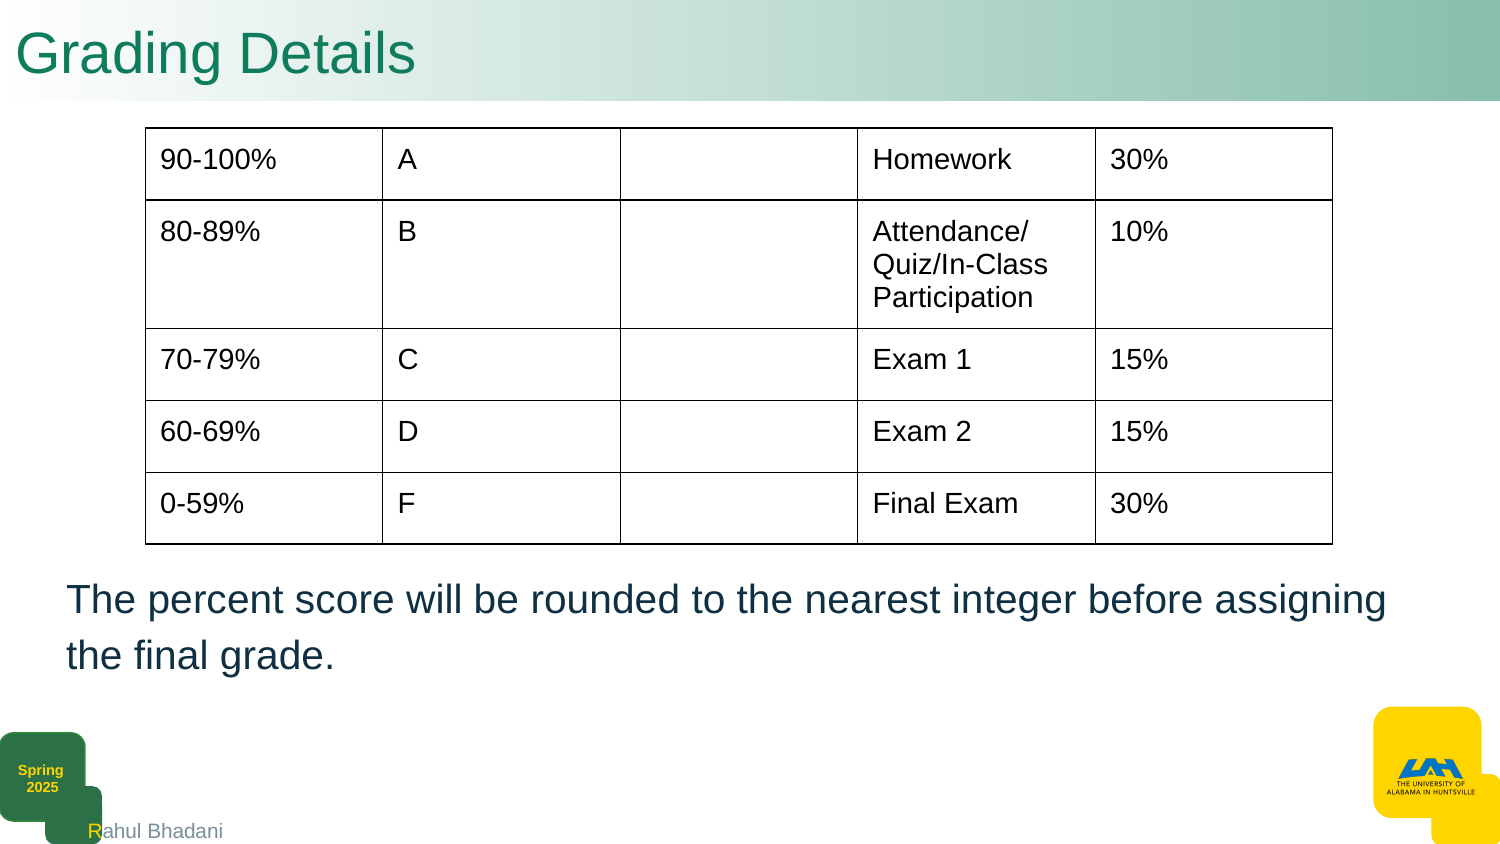

# Grading Details
| 90-100% | A |  | Homework | 30% |
| --- | --- | --- | --- | --- |
| 80-89% | B |  | Attendance/Quiz/In-Class Participation | 10% |
| 70-79% | C |  | Exam 1 | 15% |
| 60-69% | D |  | Exam 2 | 15% |
| 0-59% | F |  | Final Exam | 30% |
The percent score will be rounded to the nearest integer before assigning the final grade.